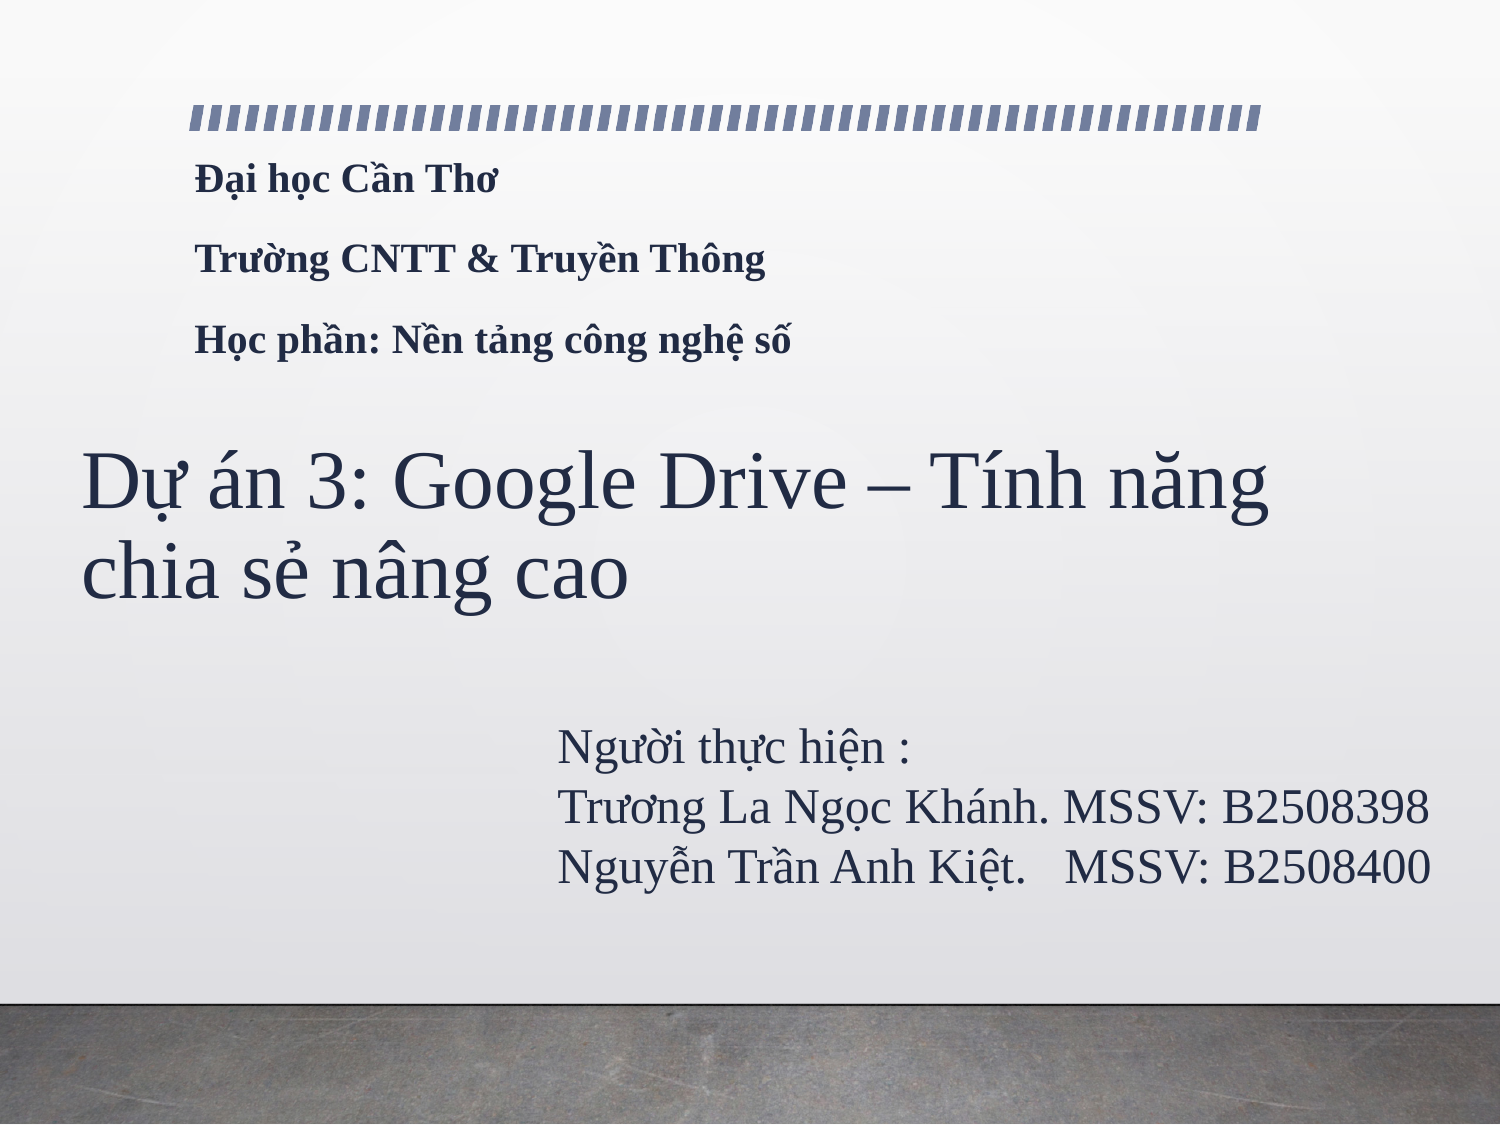

Đại học Cần Thơ
Trường CNTT & Truyền Thông
Học phần: Nền tảng công nghệ số
# Dự án 3: Google Drive – Tính năng chia sẻ nâng cao
Người thực hiện :
Trương La Ngọc Khánh. MSSV: B2508398
Nguyễn Trần Anh Kiệt.   MSSV: B2508400